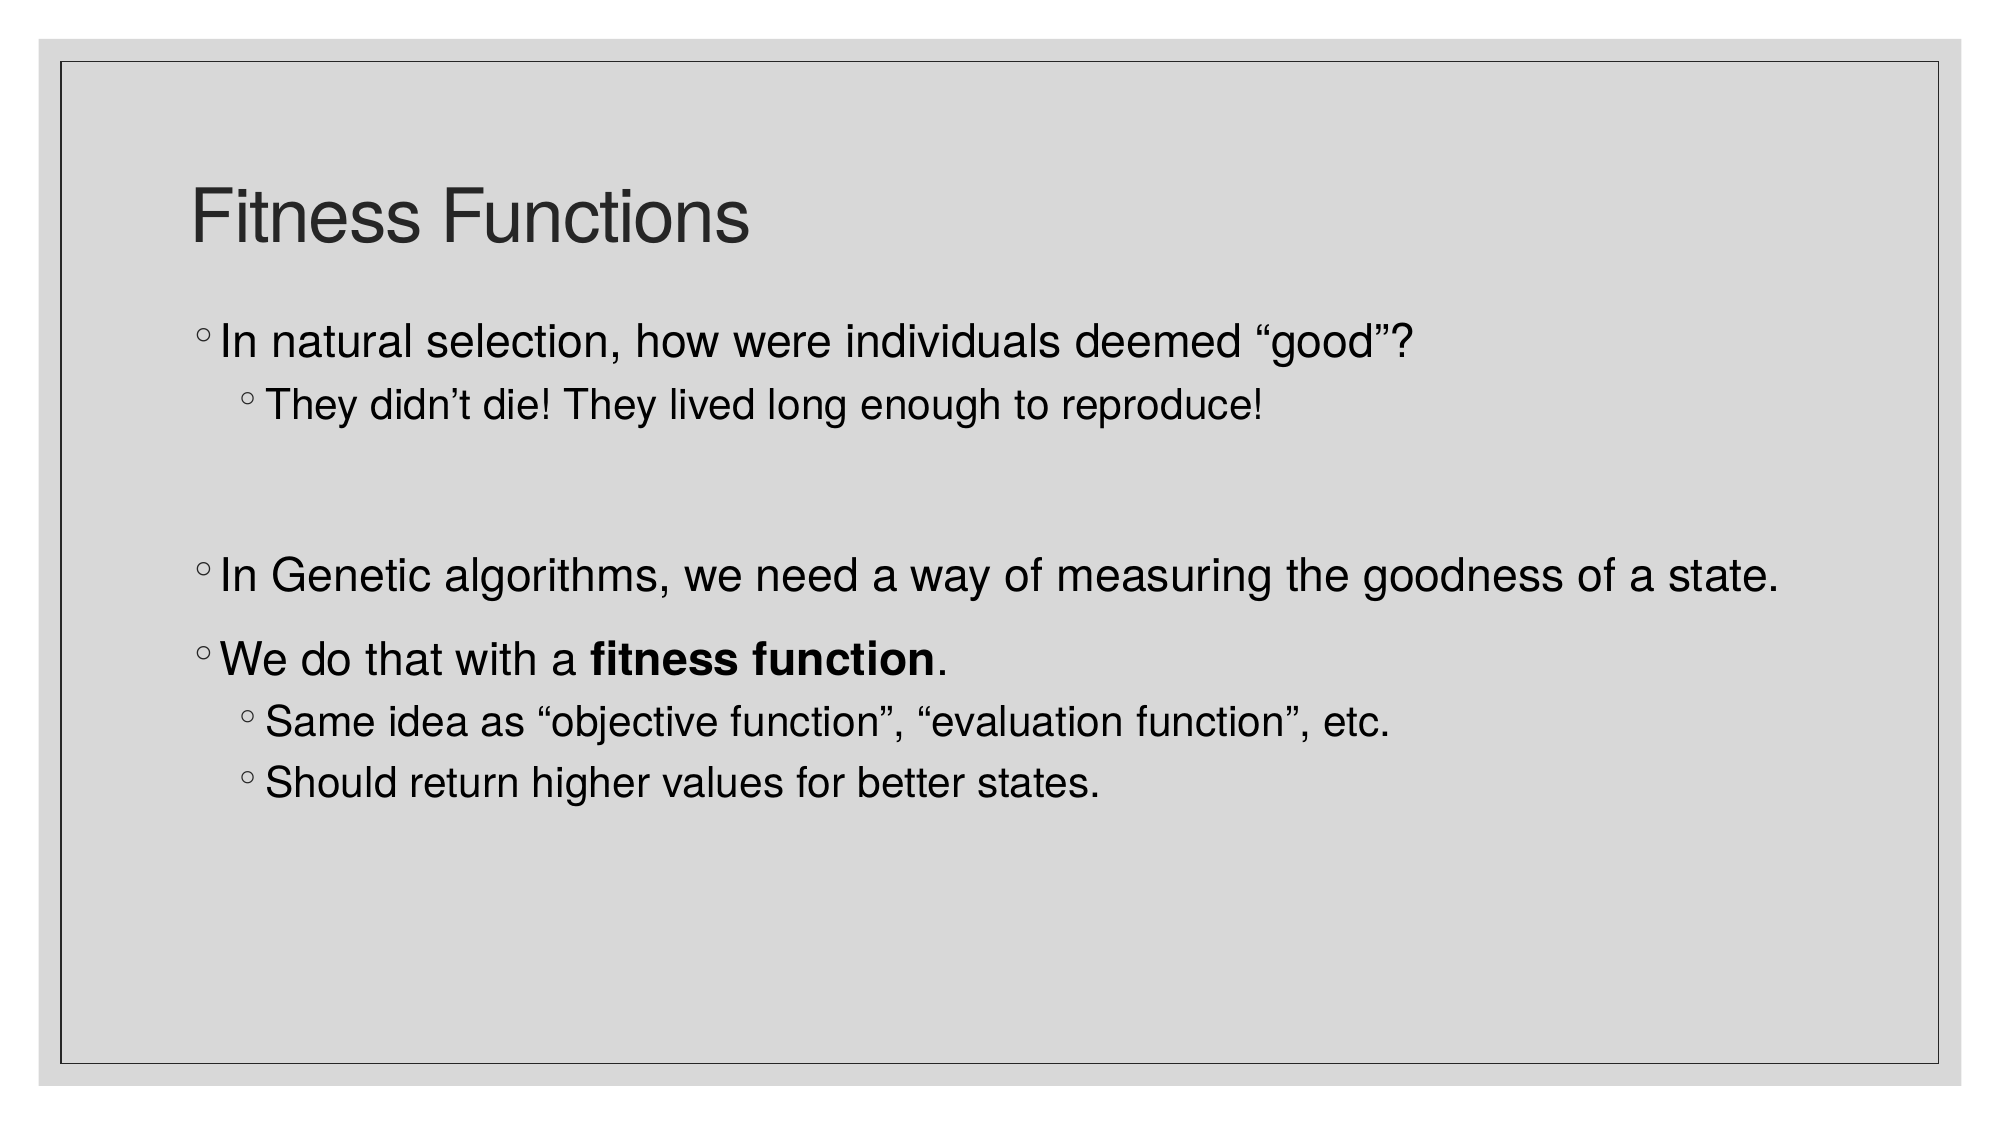

# Fitness Functions
In natural selection, how were individuals deemed “good”?
They didn’t die! They lived long enough to reproduce!

In Genetic algorithms, we need a way of measuring the goodness of a state.
We do that with a fitness function.
Same idea as “objective function”, “evaluation function”, etc.
Should return higher values for better states.